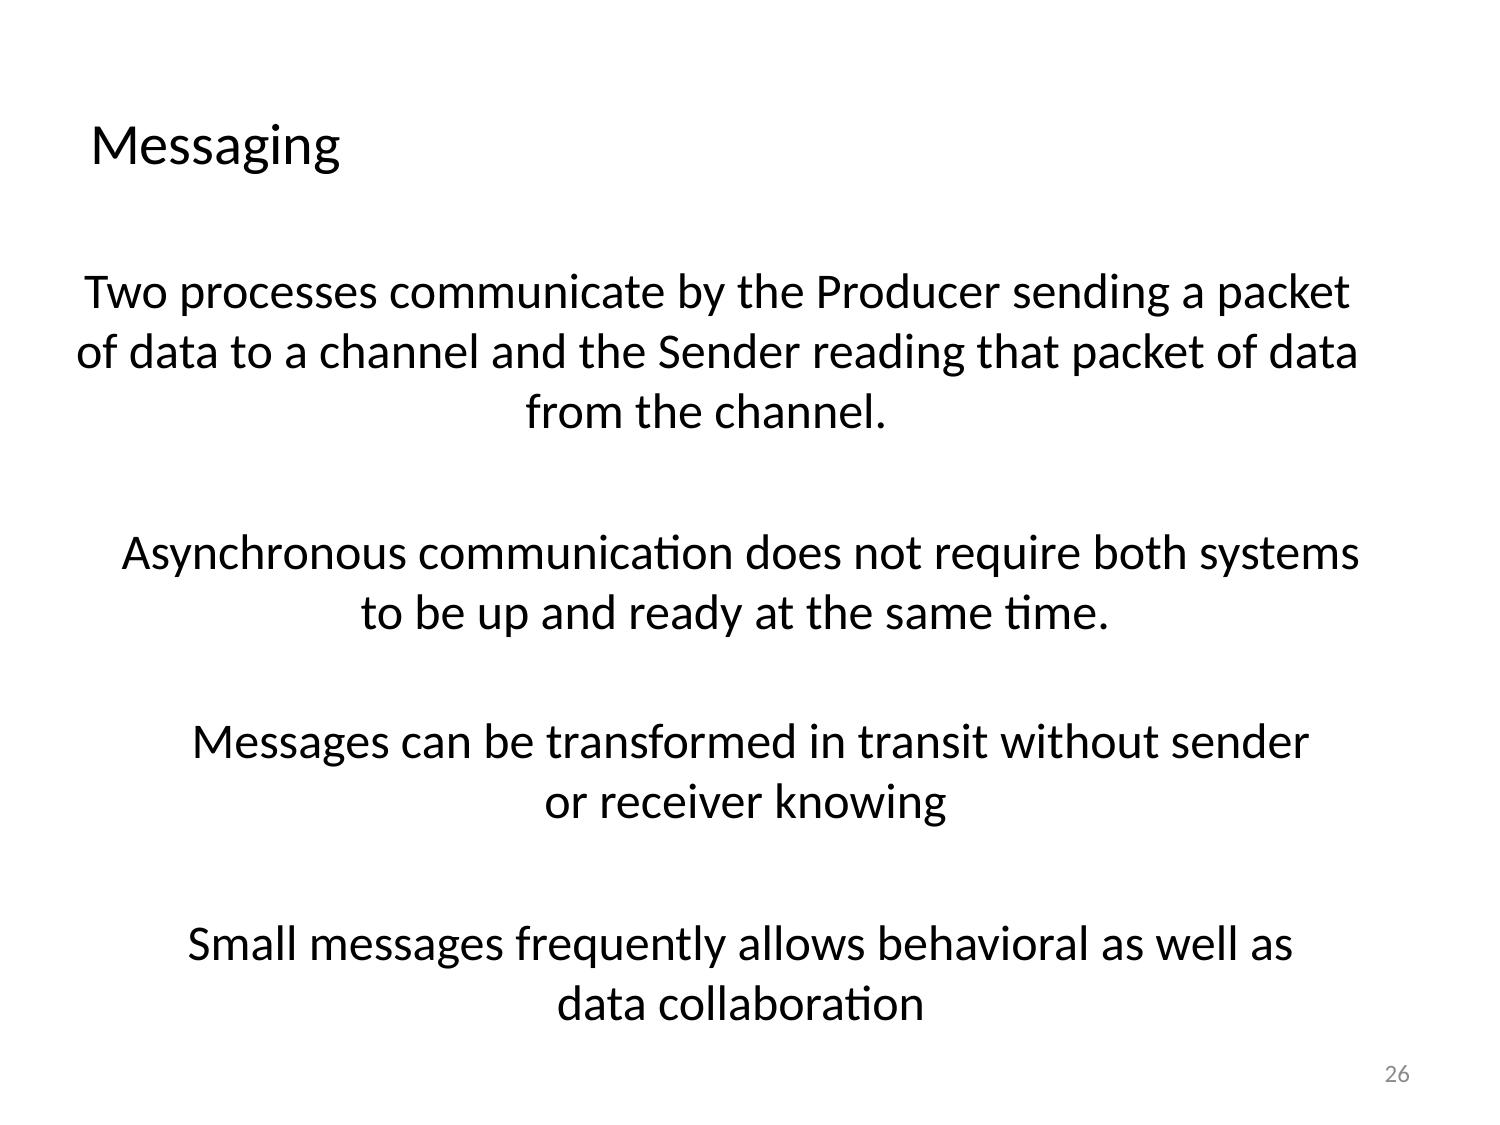

# Messaging
Two processes communicate by the Producer sending a packet of data to a channel and the Sender reading that packet of data from the channel.
Asynchronous communication does not require both systems to be up and ready at the same time.
Messages can be transformed in transit without sender or receiver knowing
Small messages frequently allows behavioral as well as data collaboration
26